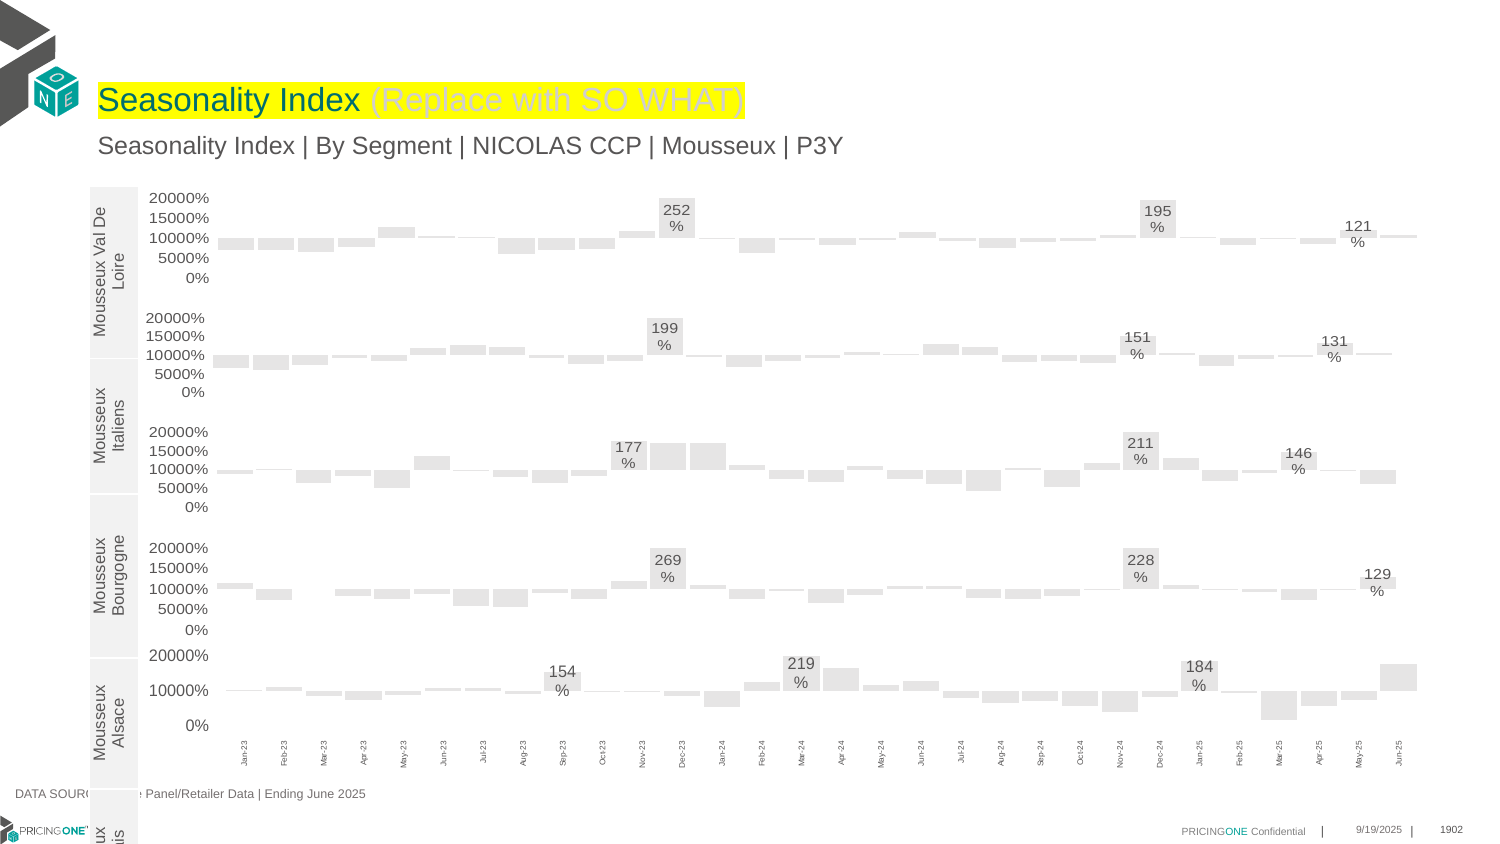

# Seasonality Index (Replace with SO WHAT)
Seasonality Index | By Segment | NICOLAS CCP | Mousseux | P3Y
| Mousseux Val De Loire |
| --- |
| Mousseux Italiens |
| Mousseux Bourgogne |
| Mousseux Alsace |
| Mousseux Bordelais |

### Chart

| Category | Sales index |
|---|---|
| Jan-23 | 71.0 |
| Feb-23 | 71.0 |
| Mar-23 | 65.0 |
| Apr-23 | 77.0 |
| May-23 | 128.0 |
| Jun-23 | 106.0 |
| Jul-23 | 103.0 |
| Aug-23 | 60.0 |
| Sep-23 | 70.0 |
| Oct-23 | 73.0 |
| Nov-23 | 118.0 |
| Dec-23 | 252.0 |
| Jan-24 | 97.0 |
| Feb-24 | 62.0 |
| Mar-24 | 94.0 |
| Apr-24 | 82.0 |
| May-24 | 94.0 |
| Jun-24 | 114.0 |
| Jul-24 | 92.0 |
| Aug-24 | 75.0 |
| Sep-24 | 89.0 |
| Oct-24 | 93.0 |
| Nov-24 | 108.0 |
| Dec-24 | 195.0 |
| Jan-25 | 103.0 |
| Feb-25 | 83.0 |
| Mar-25 | 98.0 |
| Apr-25 | 84.0 |
| May-25 | 121.0 |
| Jun-25 | 108.0 |

### Chart

| Category | Sales index |
|---|---|
| Jan-23 | 65.0 |
| Feb-23 | 61.0 |
| Mar-23 | 73.0 |
| Apr-23 | 92.0 |
| May-23 | 84.0 |
| Jun-23 | 119.0 |
| Jul-23 | 127.0 |
| Aug-23 | 122.0 |
| Sep-23 | 92.0 |
| Oct-23 | 76.0 |
| Nov-23 | 84.0 |
| Dec-23 | 199.0 |
| Jan-24 | 96.0 |
| Feb-24 | 68.0 |
| Mar-24 | 83.0 |
| Apr-24 | 91.0 |
| May-24 | 109.0 |
| Jun-24 | 102.0 |
| Jul-24 | 129.0 |
| Aug-24 | 121.0 |
| Sep-24 | 81.0 |
| Oct-24 | 84.0 |
| Nov-24 | 79.0 |
| Dec-24 | 151.0 |
| Jan-25 | 106.0 |
| Feb-25 | 72.0 |
| Mar-25 | 89.0 |
| Apr-25 | 94.0 |
| May-25 | 131.0 |
| Jun-25 | 105.0 |

### Chart

| Category | Sales index |
|---|---|
| Jan-23 | 87.0 |
| Feb-23 | 102.0 |
| Mar-23 | 63.0 |
| Apr-23 | 84.0 |
| May-23 | 51.0 |
| Jun-23 | 135.0 |
| Jul-23 | 96.0 |
| Aug-23 | 80.0 |
| Sep-23 | 64.0 |
| Oct-23 | 83.0 |
| Nov-23 | 177.0 |
| Dec-23 | 171.0 |
| Jan-24 | 170.0 |
| Feb-24 | 112.0 |
| Mar-24 | 74.0 |
| Apr-24 | 67.0 |
| May-24 | 109.0 |
| Jun-24 | 74.0 |
| Jul-24 | 61.0 |
| Aug-24 | 44.0 |
| Sep-24 | 103.0 |
| Oct-24 | 53.0 |
| Nov-24 | 117.0 |
| Dec-24 | 211.0 |
| Jan-25 | 131.0 |
| Feb-25 | 70.0 |
| Mar-25 | 91.0 |
| Apr-25 | 146.0 |
| May-25 | 97.0 |
| Jun-25 | 62.0 |

### Chart

| Category | Sales index |
|---|---|
| Jan-23 | 114.0 |
| Feb-23 | 71.0 |
| Mar-23 | 100.0 |
| Apr-23 | 82.0 |
| May-23 | 74.0 |
| Jun-23 | 87.0 |
| Jul-23 | 58.0 |
| Aug-23 | 55.0 |
| Sep-23 | 90.0 |
| Oct-23 | 74.0 |
| Nov-23 | 119.0 |
| Dec-23 | 269.0 |
| Jan-24 | 108.0 |
| Feb-24 | 74.0 |
| Mar-24 | 94.0 |
| Apr-24 | 65.0 |
| May-24 | 84.0 |
| Jun-24 | 106.0 |
| Jul-24 | 106.0 |
| Aug-24 | 76.0 |
| Sep-24 | 75.0 |
| Oct-24 | 82.0 |
| Nov-24 | 97.0 |
| Dec-24 | 228.0 |
| Jan-25 | 108.0 |
| Feb-25 | 99.0 |
| Mar-25 | 91.0 |
| Apr-25 | 72.0 |
| May-25 | 98.0 |
| Jun-25 | 129.0 |

### Chart

| Category | Sales index |
|---|---|
| Jan-23 | 102.0 |
| Feb-23 | 109.0 |
| Mar-23 | 85.0 |
| Apr-23 | 74.0 |
| May-23 | 86.0 |
| Jun-23 | 108.0 |
| Jul-23 | 106.0 |
| Aug-23 | 91.0 |
| Sep-23 | 154.0 |
| Oct-23 | 98.0 |
| Nov-23 | 97.0 |
| Dec-23 | 85.0 |
| Jan-24 | 54.0 |
| Feb-24 | 125.0 |
| Mar-24 | 219.0 |
| Apr-24 | 165.0 |
| May-24 | 115.0 |
| Jun-24 | 128.0 |
| Jul-24 | 78.0 |
| Aug-24 | 63.0 |
| Sep-24 | 70.0 |
| Oct-24 | 57.0 |
| Nov-24 | 38.0 |
| Dec-24 | 82.0 |
| Jan-25 | 184.0 |
| Feb-25 | 94.0 |
| Mar-25 | 15.0 |
| Apr-25 | 55.0 |
| May-25 | 74.0 |
| Jun-25 | 176.0 |
DATA SOURCE: Trade Panel/Retailer Data | Ending June 2025

9/19/2025
1902